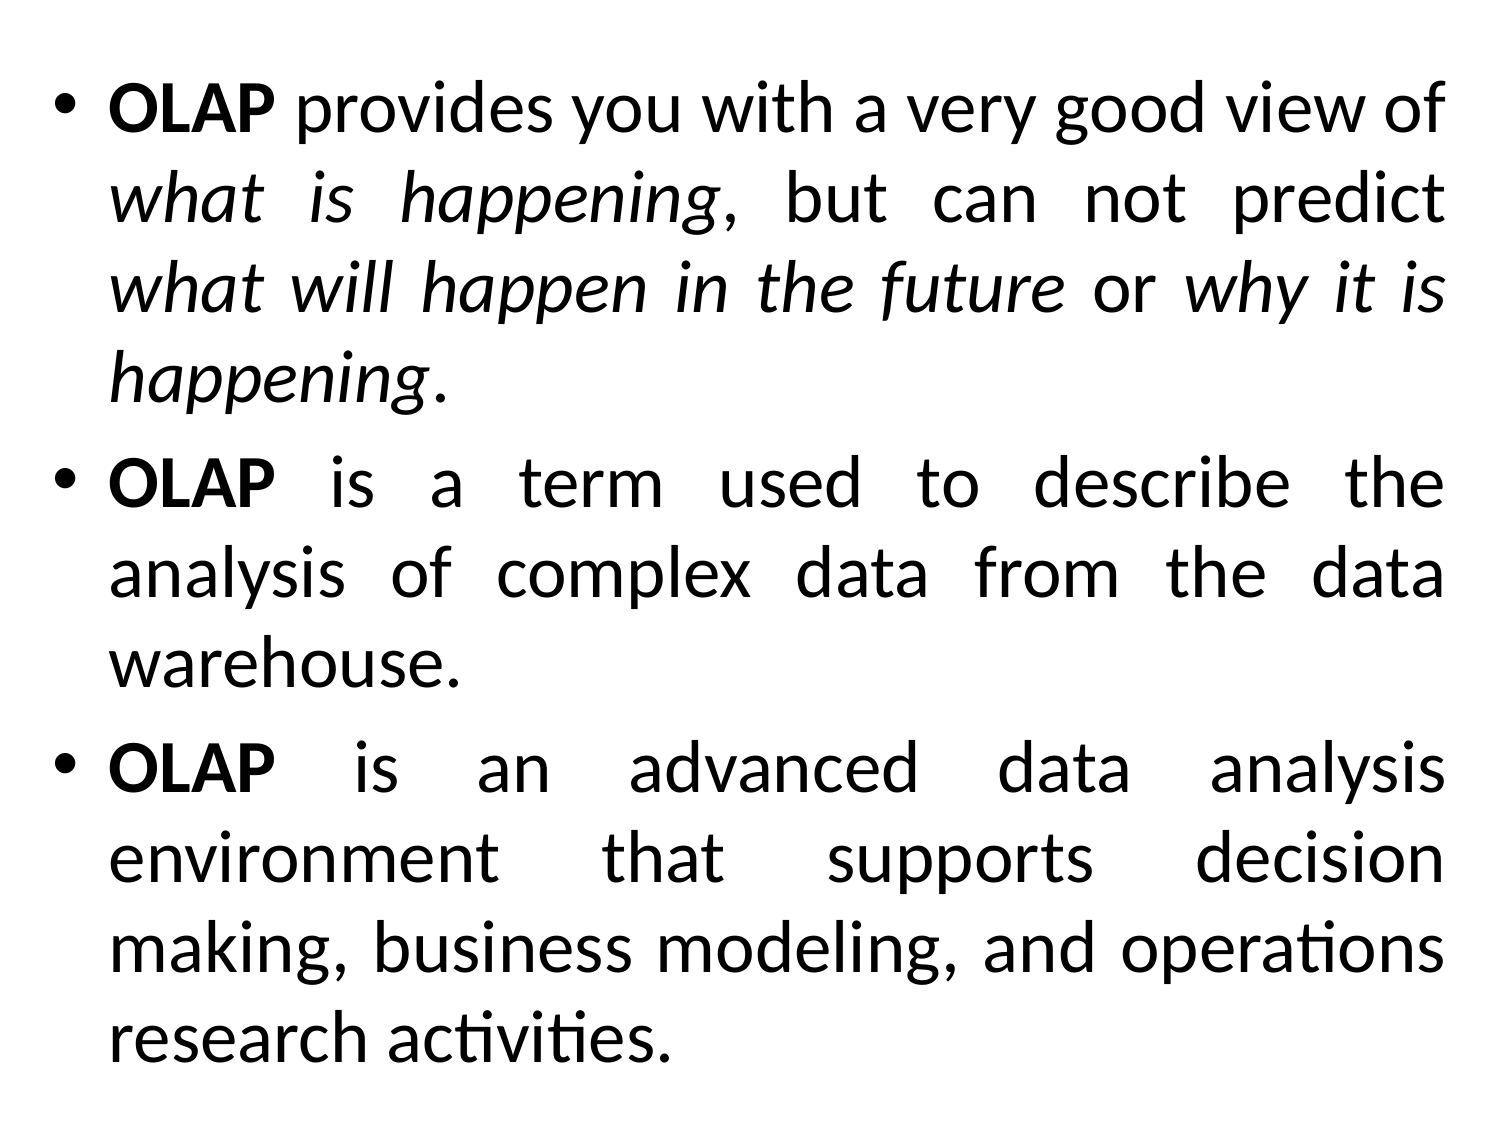

OLAP provides you with a very good view of what is happening, but can not predict what will happen in the future or why it is happening.
OLAP is a term used to describe the analysis of complex data from the data warehouse.
OLAP is an advanced data analysis environment that supports decision making, business modeling, and operations research activities.